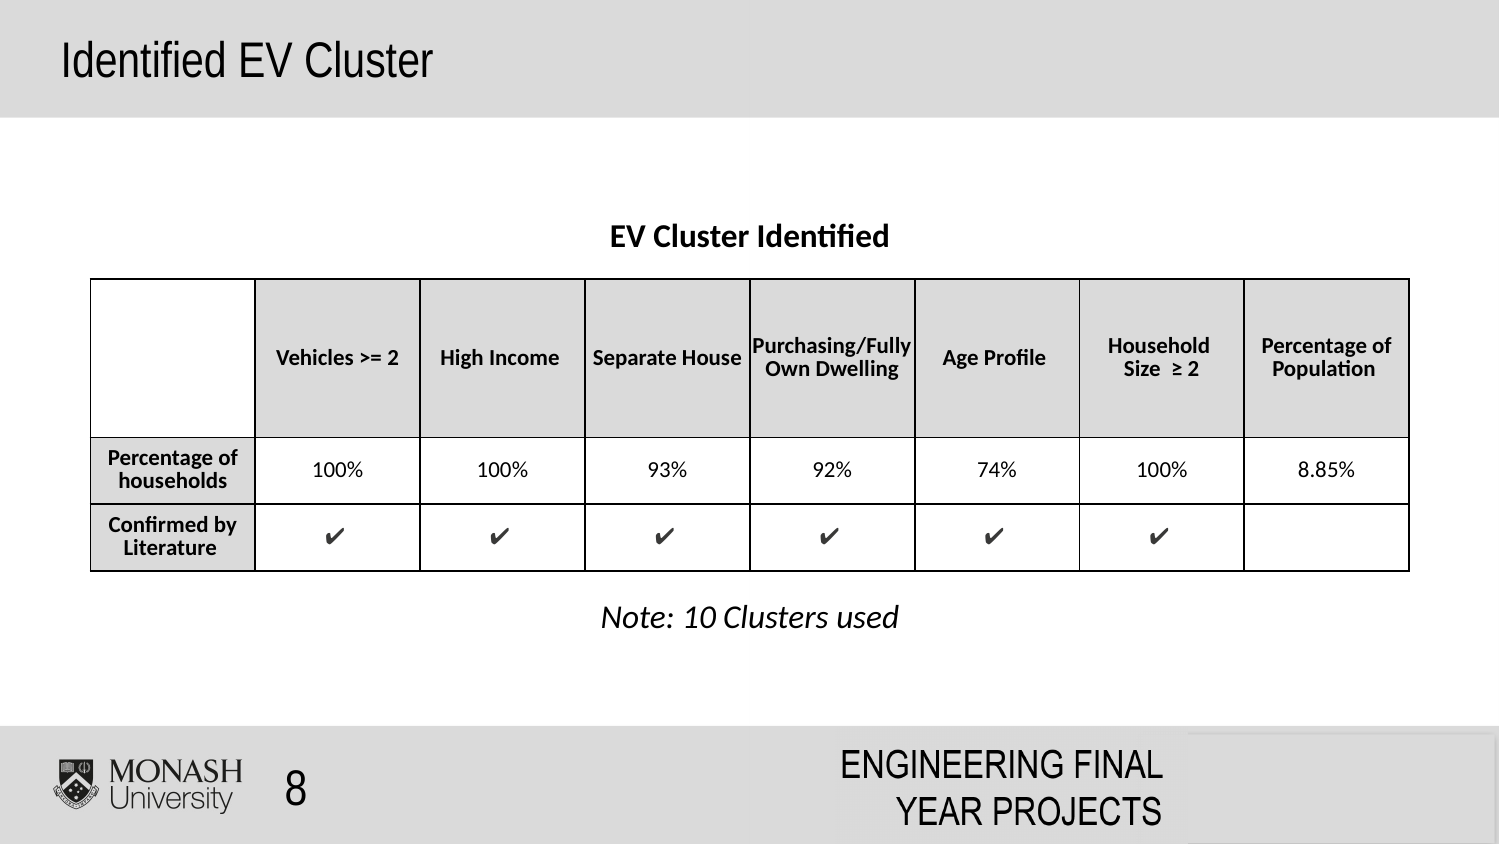

Identified EV Cluster
EV Cluster Identified
|  | Vehicles >= 2 | High Income | Separate House | Purchasing/Fully Own Dwelling | Age Profile | Household Size ≥ 2 | Percentage of Population |
| --- | --- | --- | --- | --- | --- | --- | --- |
| Percentage of households | 100% | 100% | 93% | 92% | 74% | 100% | 8.85% |
| Confirmed by Literature | ✔ | ✔ | ✔ | ✔ | ✔ | ✔ |  |
Note: 10 Clusters used